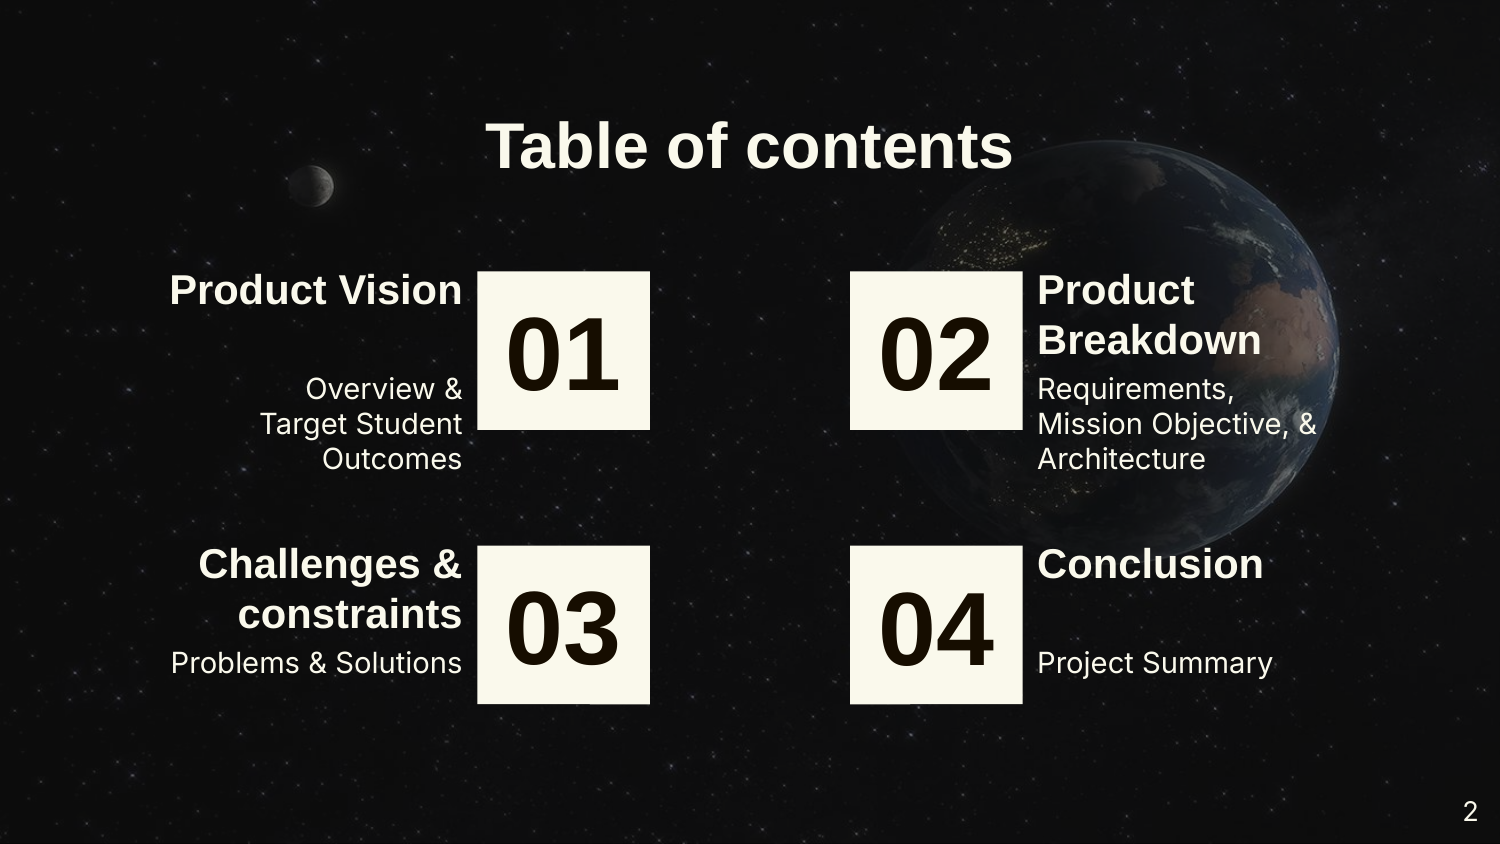

Table of contents
Product Vision
Product Breakdown
# 01
02
Requirements,
Mission Objective, &
Architecture
Overview &
Target Student Outcomes
Challenges & constraints
Conclusion
04
03
Problems & Solutions

Project Summary
2